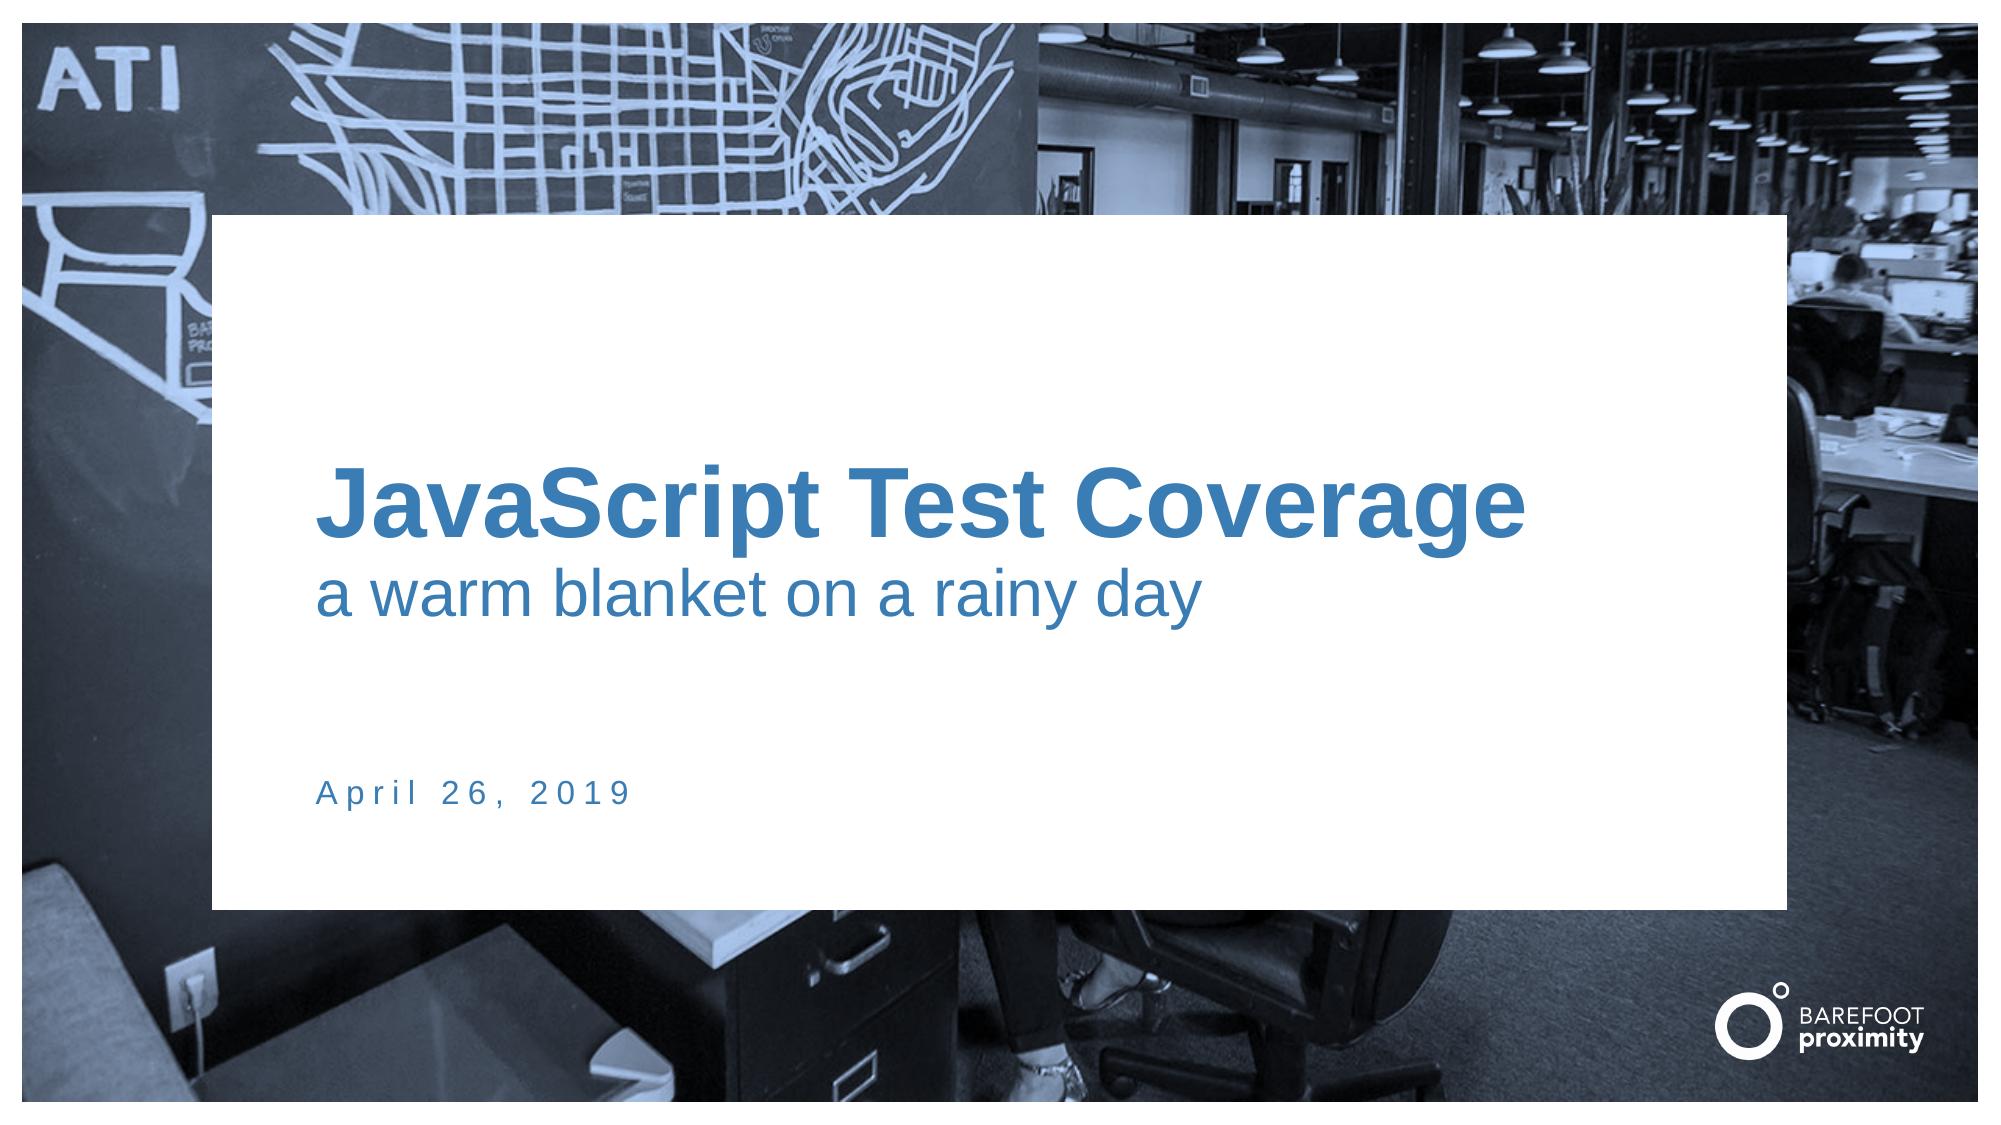

JavaScript Test Coverage
a warm blanket on a rainy day
April 26, 2019